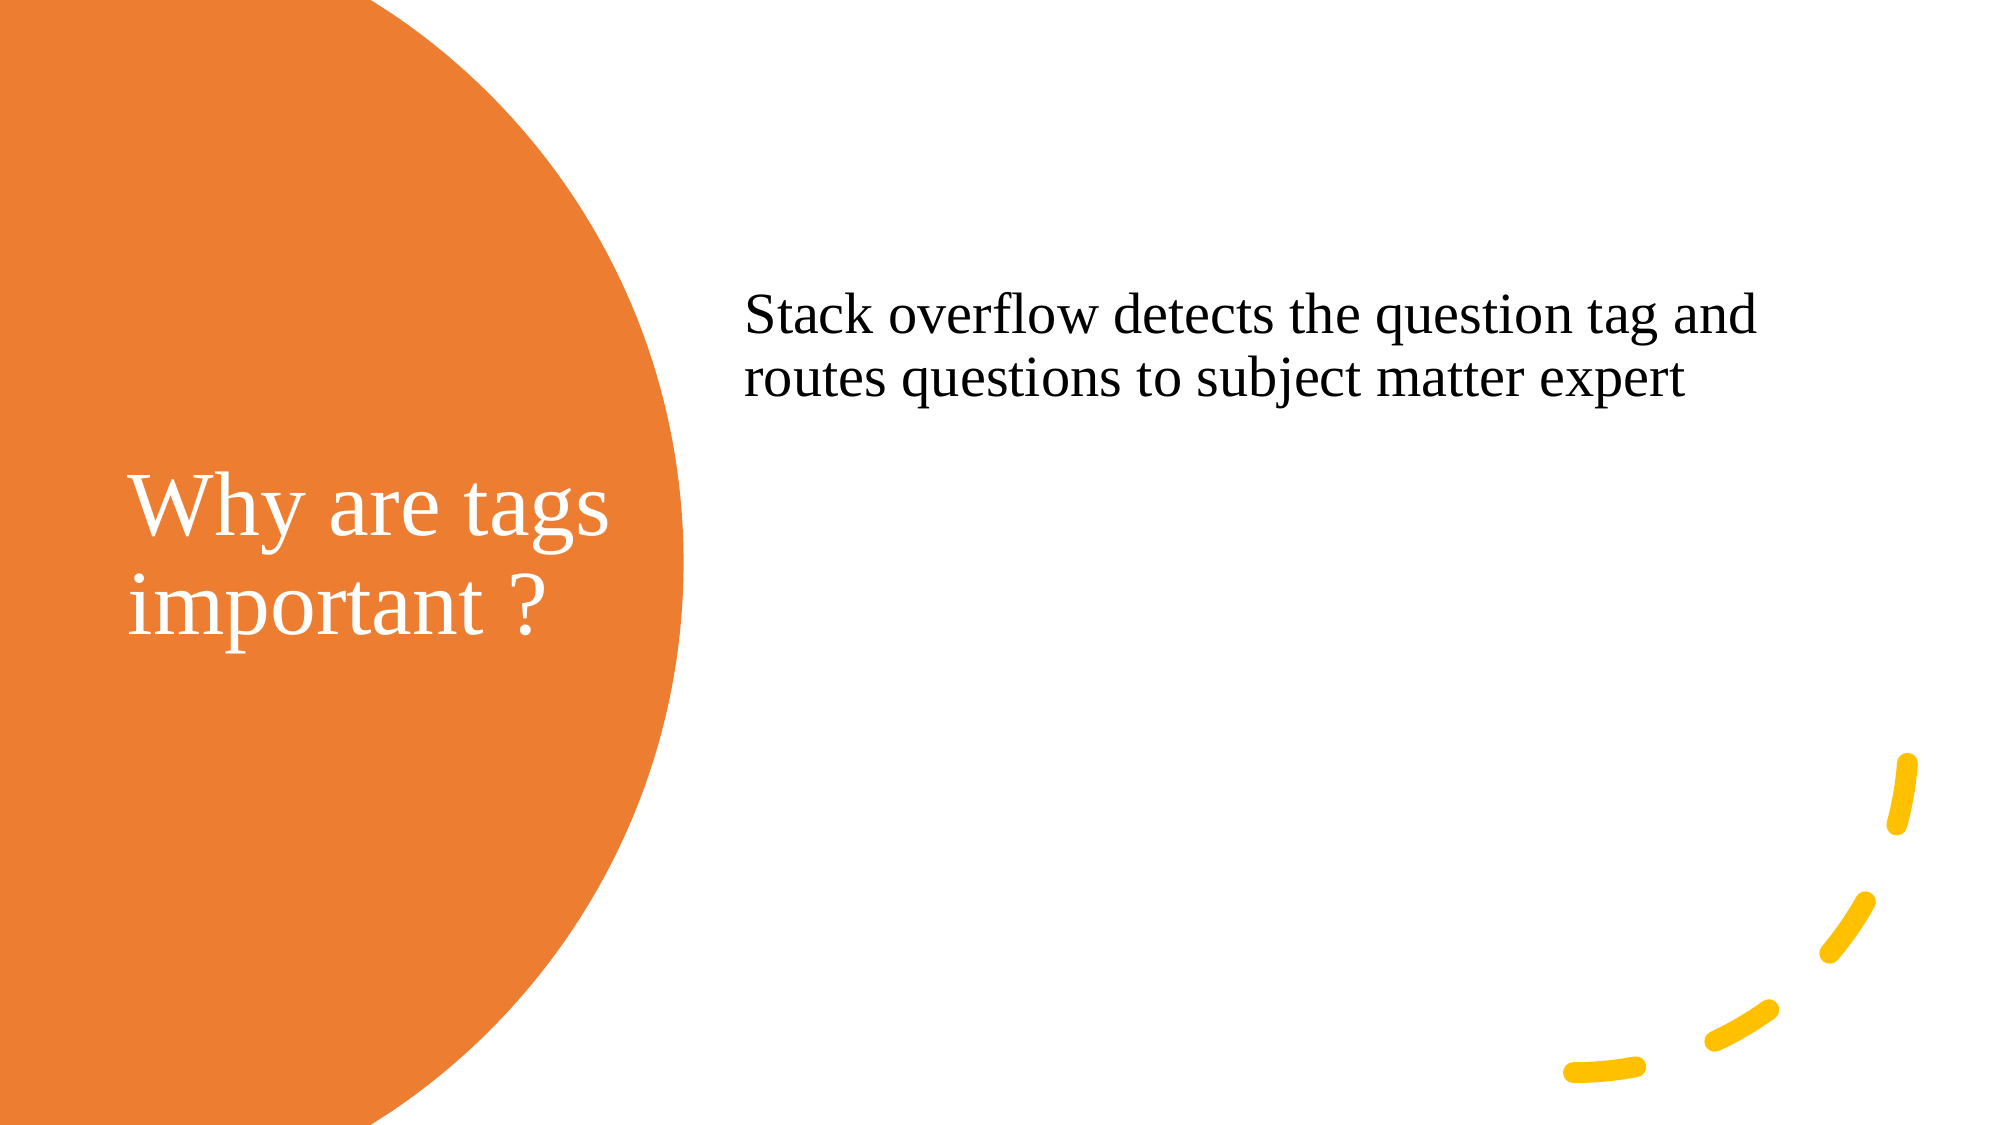

Stack overflow detects the question tag and routes questions to subject matter expert

# Why are tags important ?